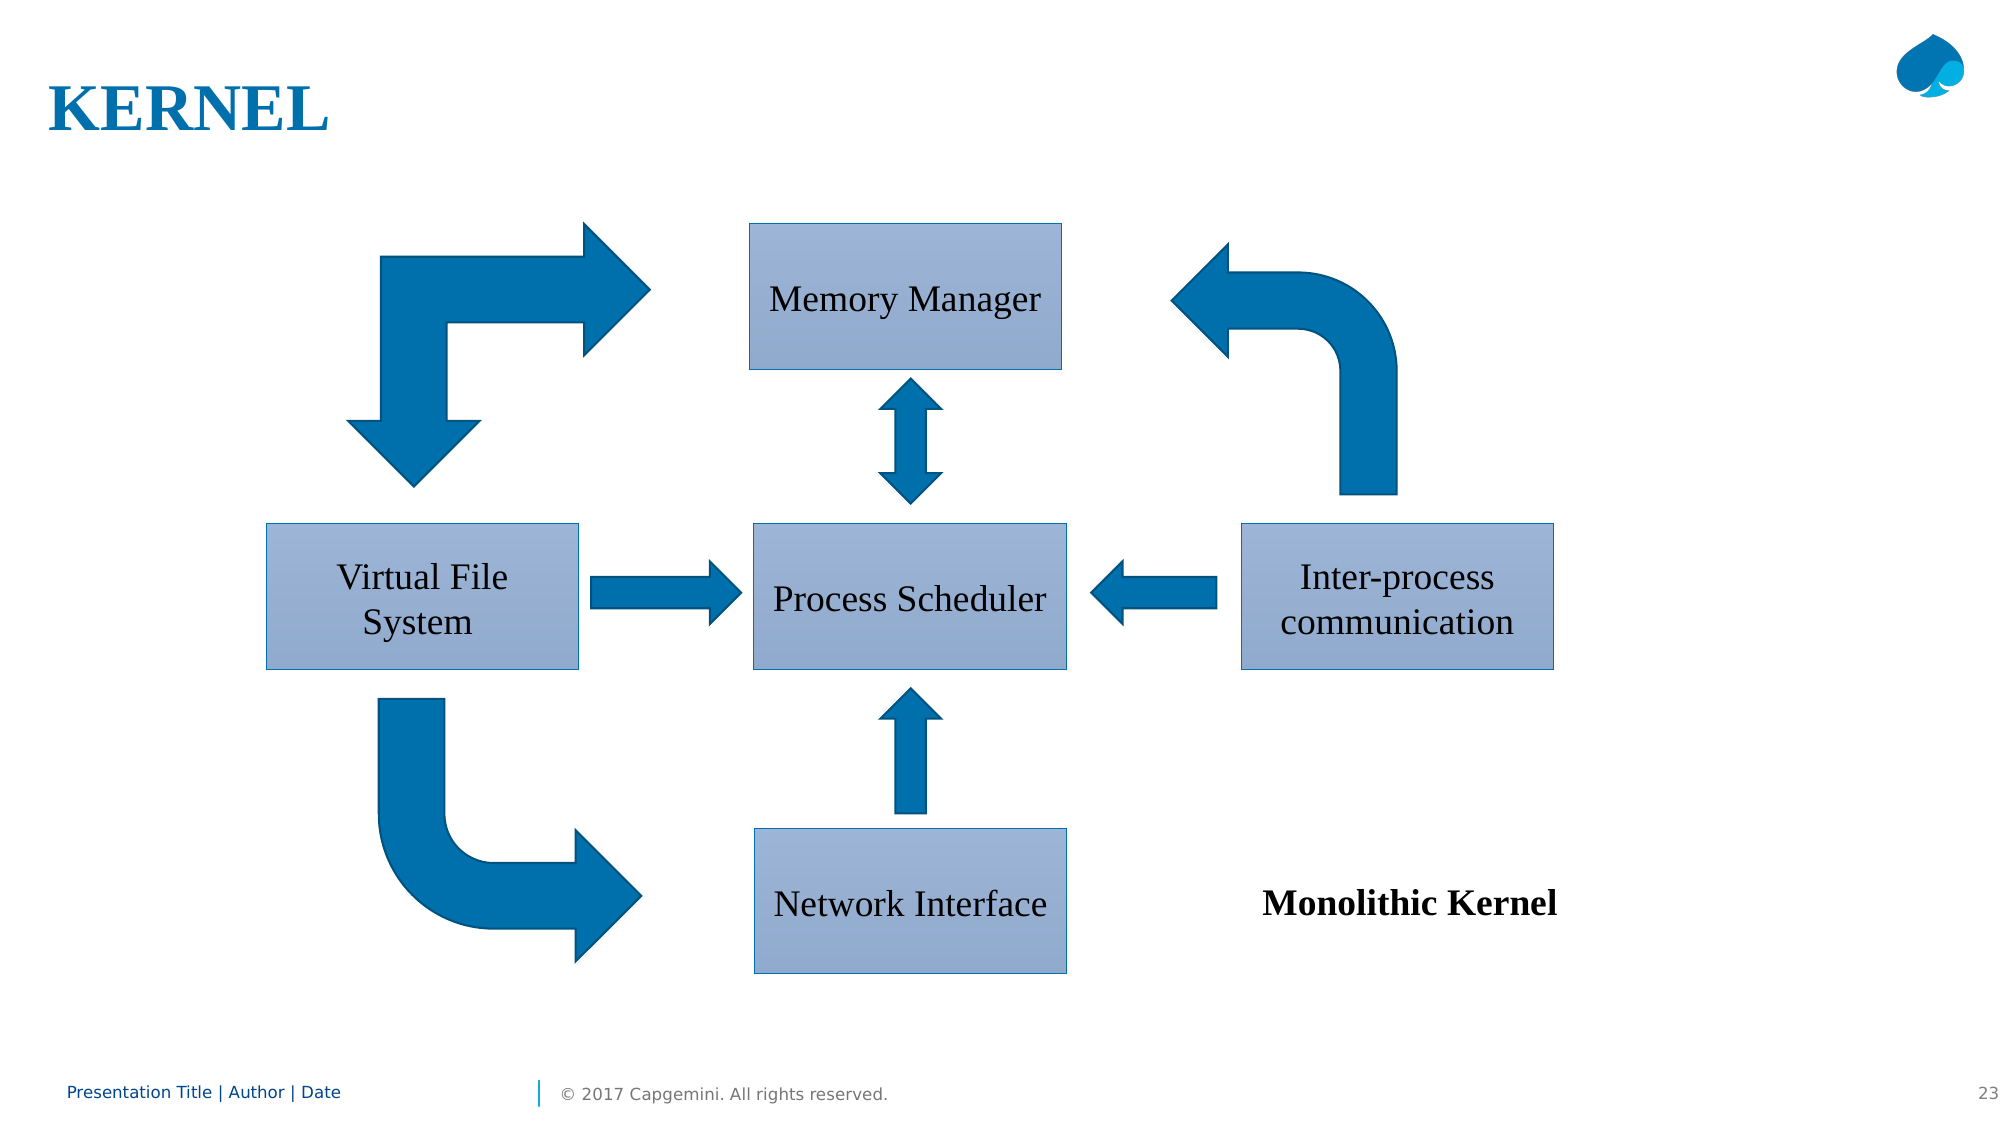

KERNEL

Memory Manager

Virtual File System
Process Scheduler
Inter-process communication

Network Interface
Monolithic Kernel